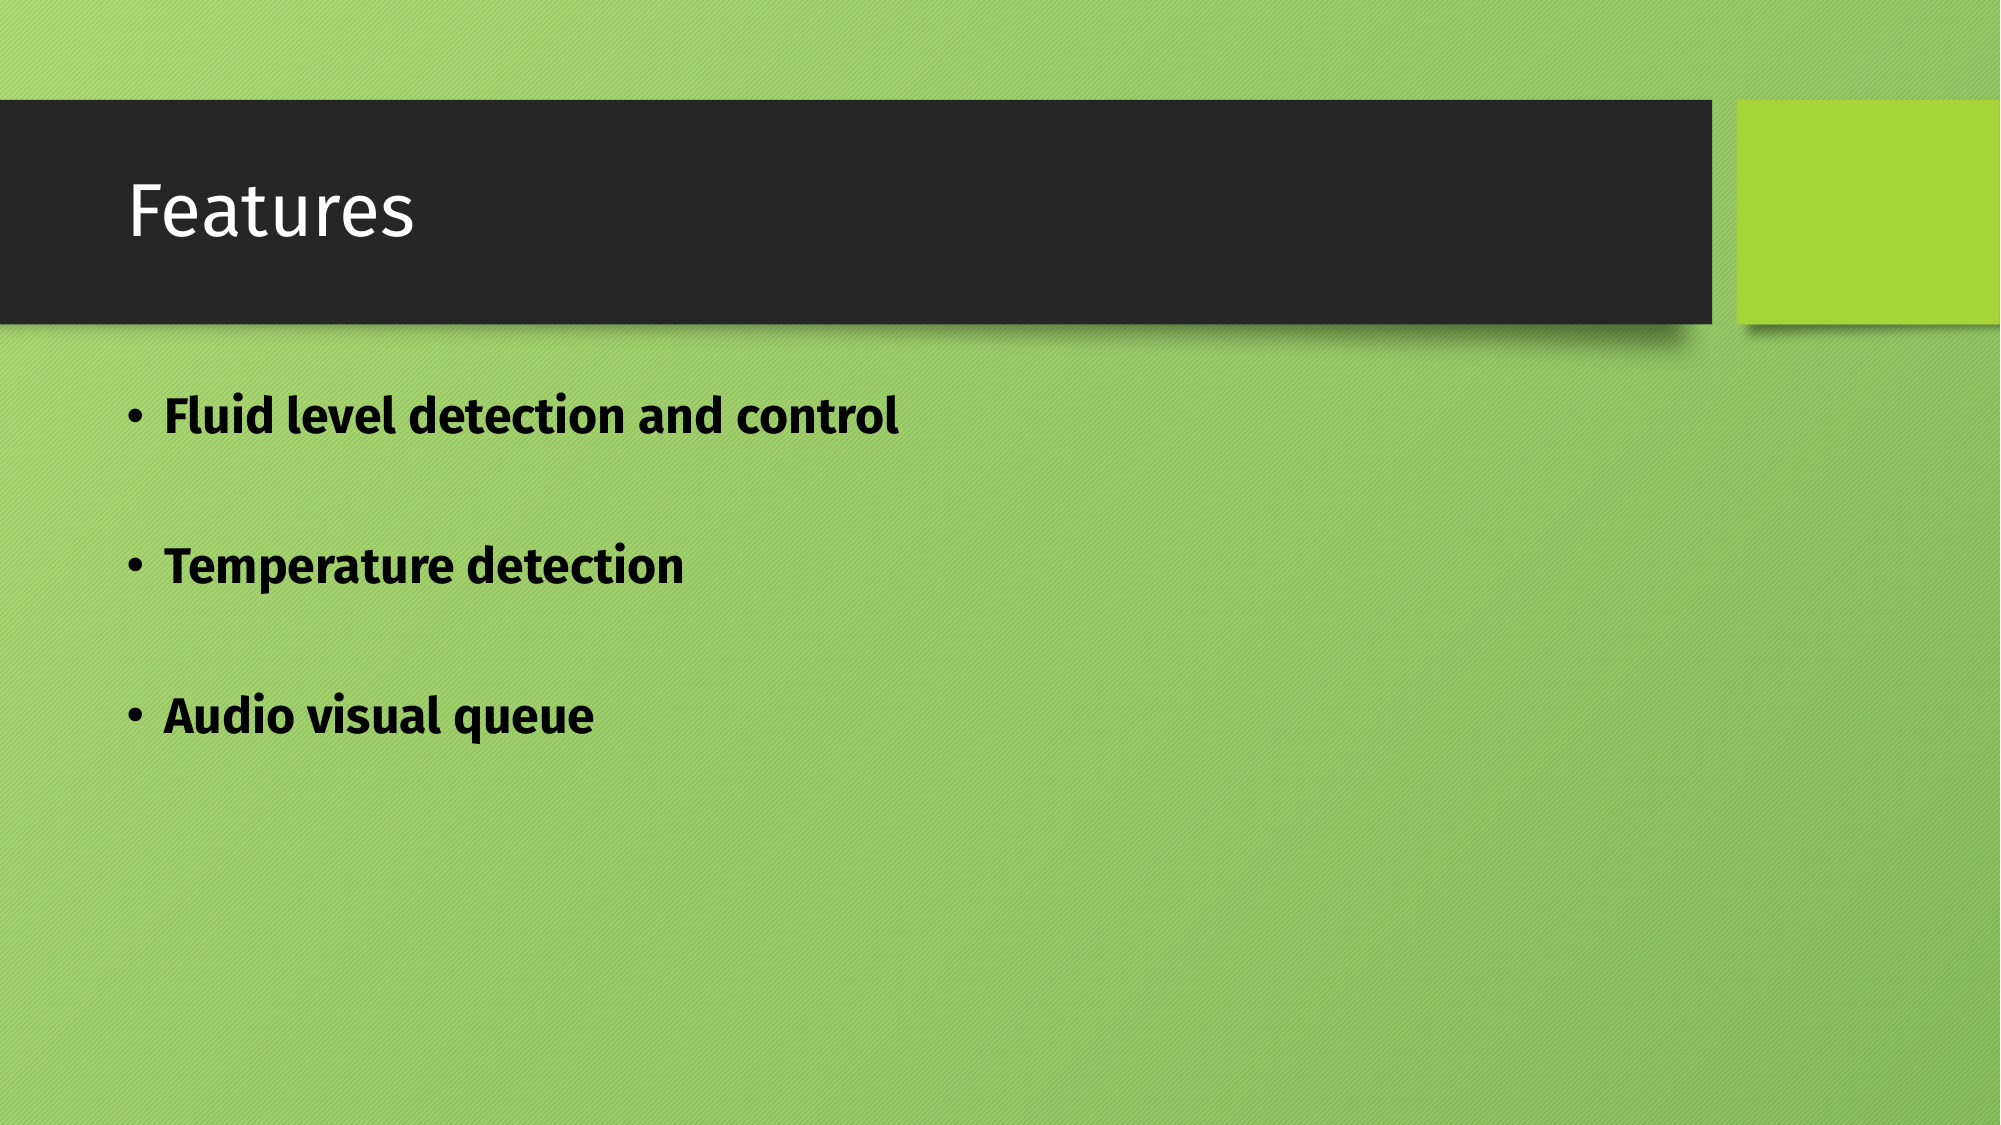

# Features
Fluid level detection and control

Temperature detection

Audio visual queue